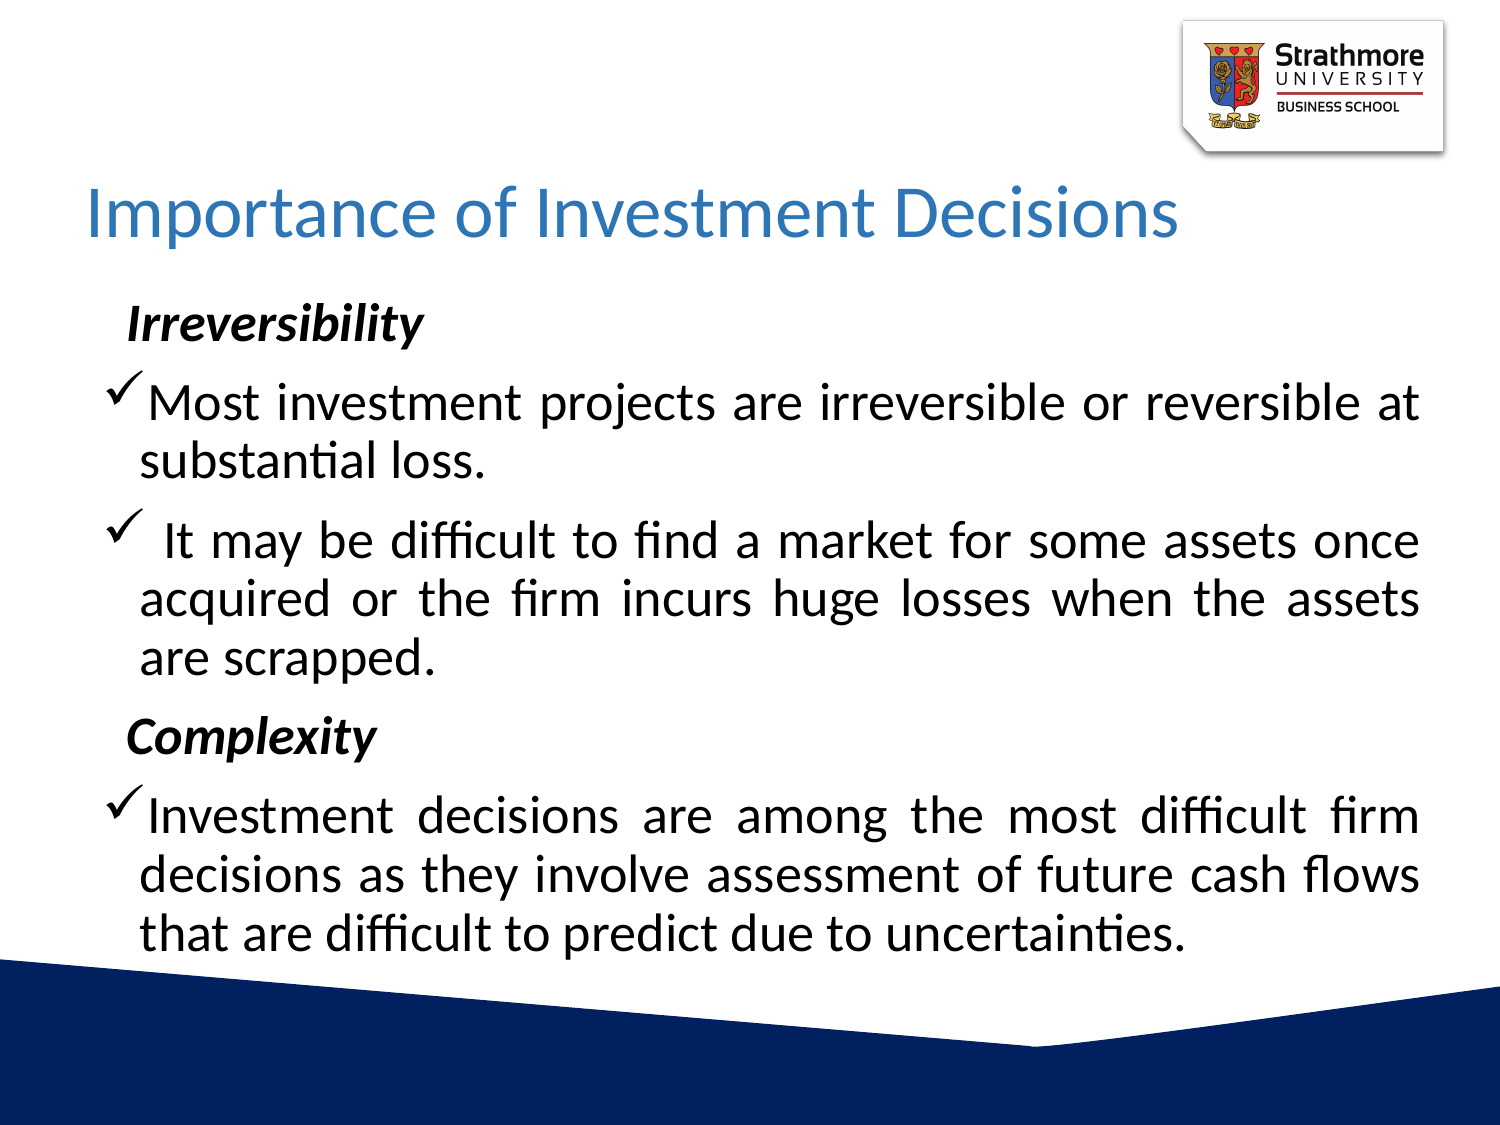

# Importance of Investment Decisions
  Irreversibility
Most investment projects are irreversible or reversible at substantial loss.
 It may be difficult to find a market for some assets once acquired or the firm incurs huge losses when the assets are scrapped.
  Complexity
Investment decisions are among the most difficult firm decisions as they involve assessment of future cash flows that are difficult to predict due to uncertainties.